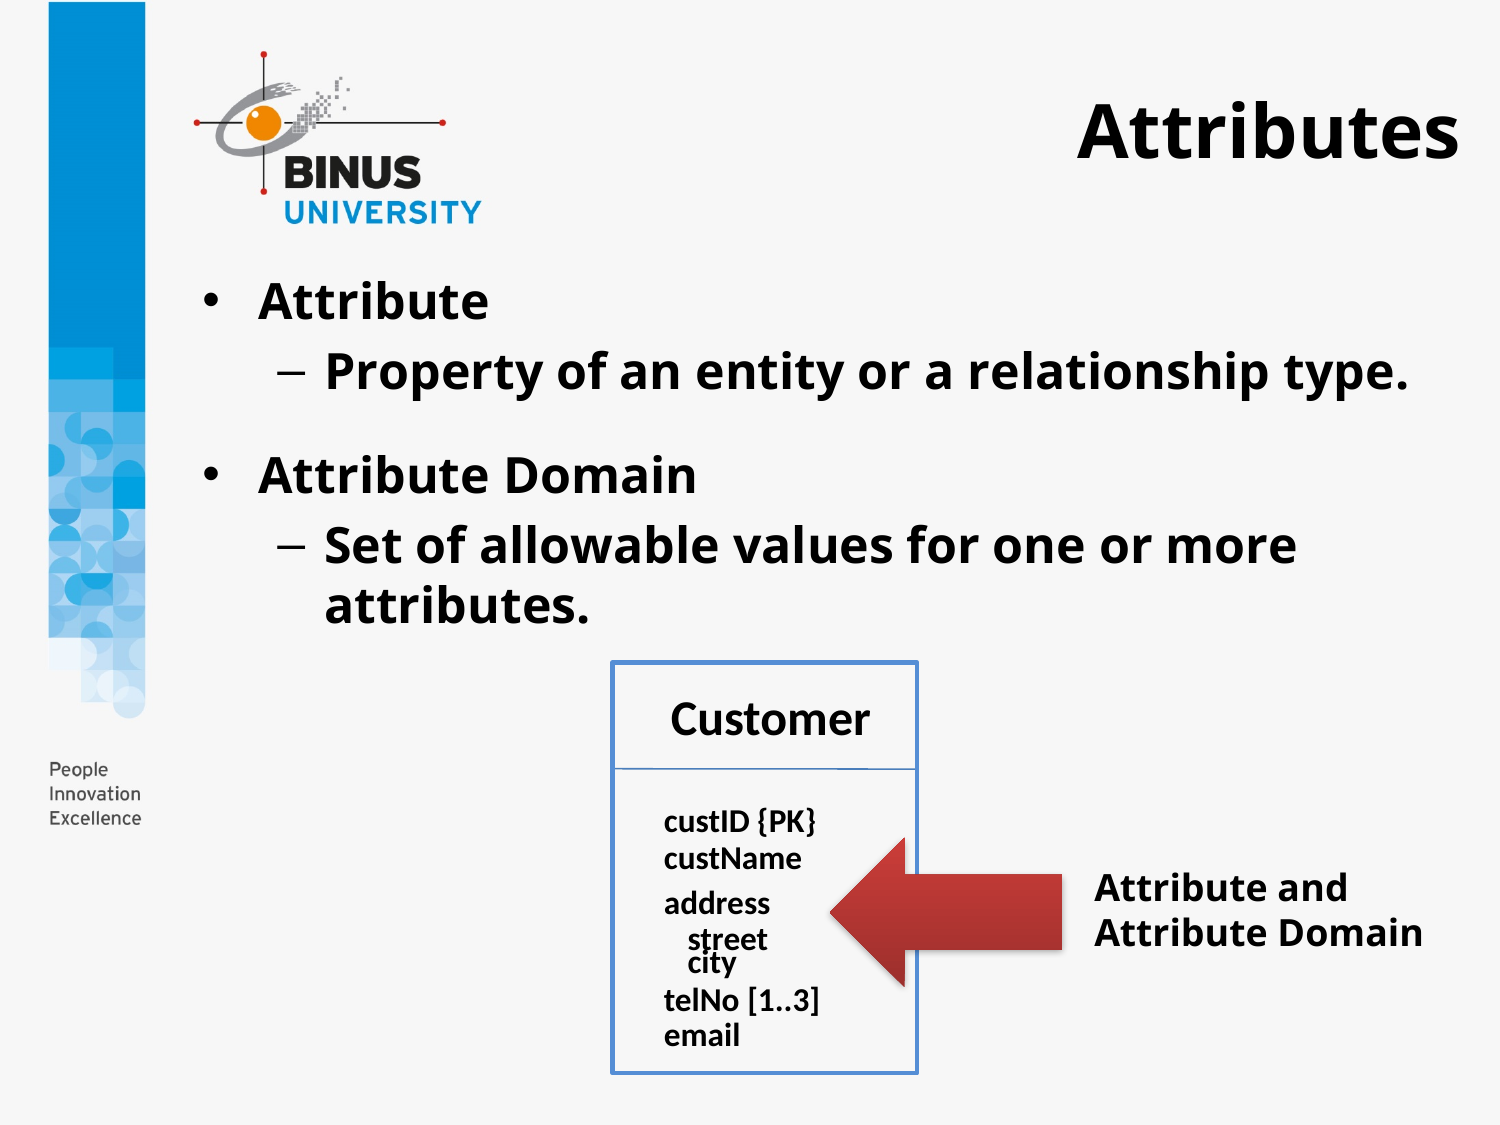

# Attributes
Attribute
Property of an entity or a relationship type.

Attribute Domain
Set of allowable values for one or more attributes.

Customer
custID {PK}
custName
address
street
city
telNo [1..3]
email

Attribute and Attribute Domain